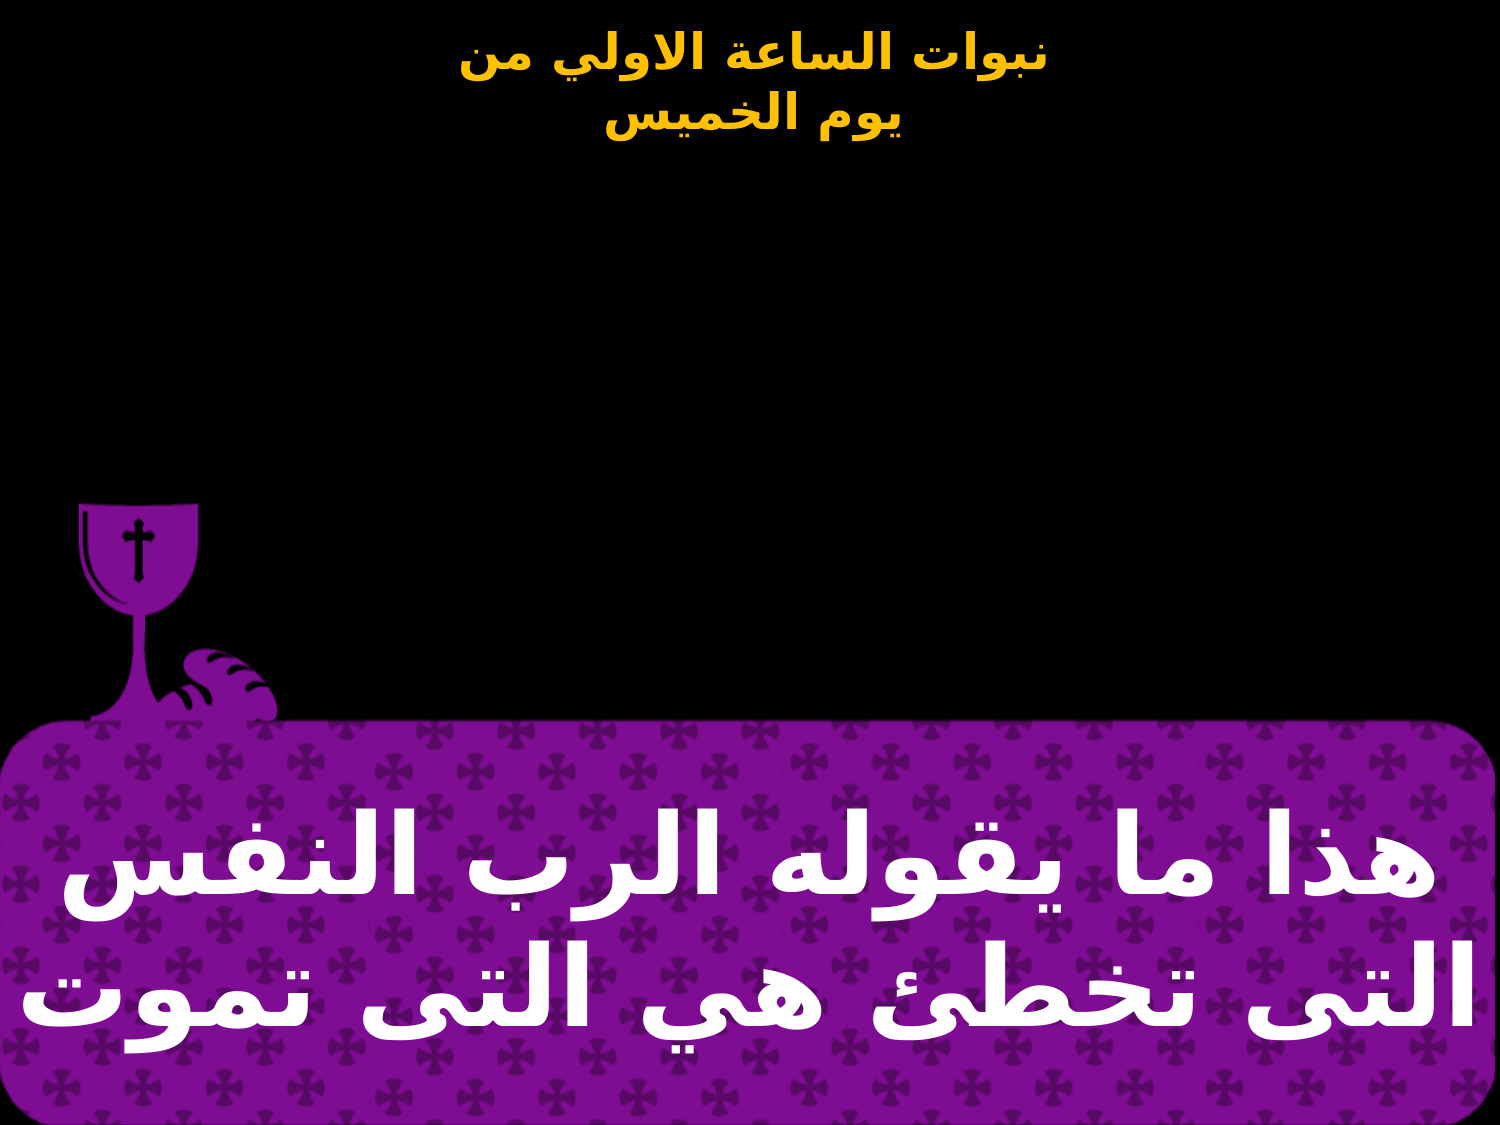

| هذا ما يقوله الرب النفس التى تخطئ هي التى تموت |
| --- |